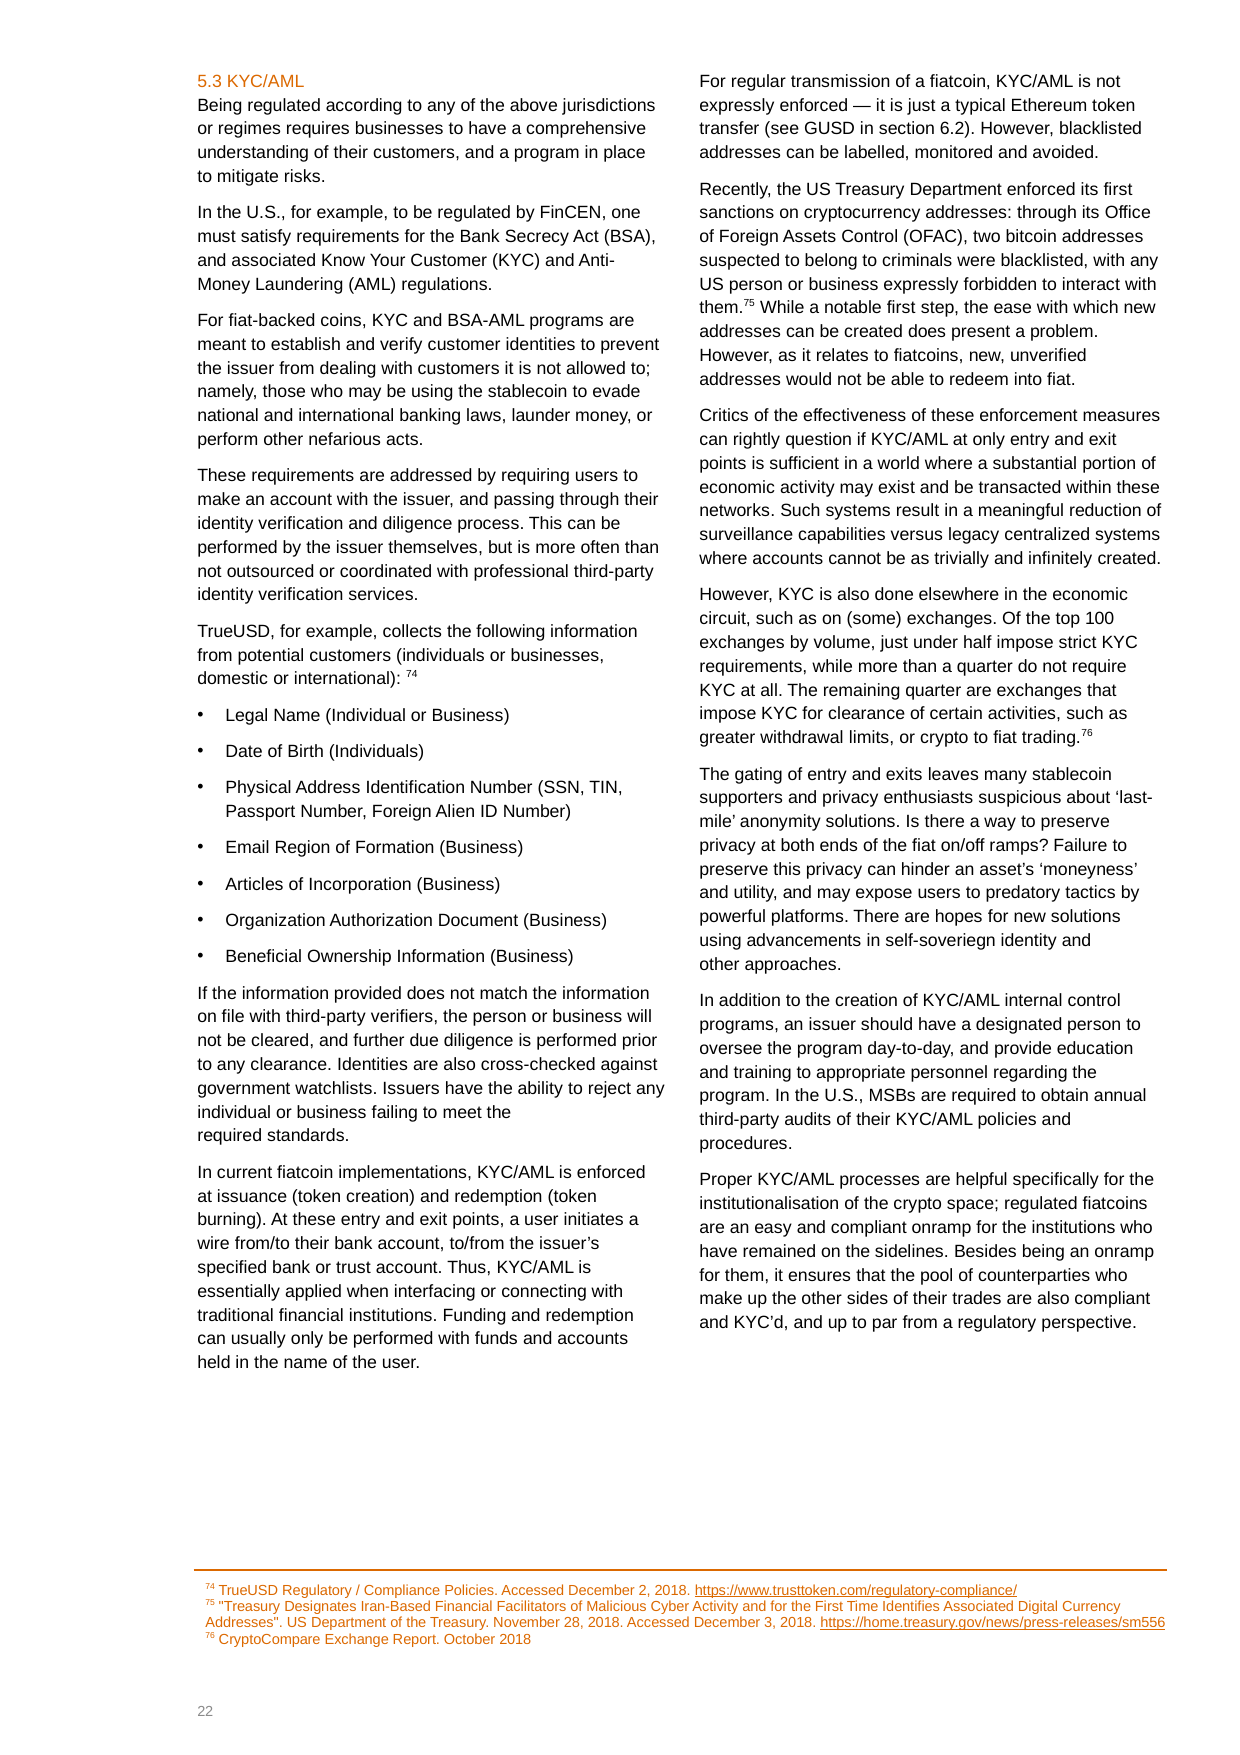

5.3 KYC/AML
Being regulated according to any of the above jurisdictions or regimes requires businesses to have a comprehensive understanding of their customers, and a program in place to mitigate risks.
In the U.S., for example, to be regulated by FinCEN, one must satisfy requirements for the Bank Secrecy Act (BSA), and associated Know Your Customer (KYC) and Anti-Money Laundering (AML) regulations.
For fiat-backed coins, KYC and BSA-AML programs are meant to establish and verify customer identities to prevent the issuer from dealing with customers it is not allowed to; namely, those who may be using the stablecoin to evade national and international banking laws, launder money, or perform other nefarious acts.
These requirements are addressed by requiring users to make an account with the issuer, and passing through their identity verification and diligence process. This can be performed by the issuer themselves, but is more often than not outsourced or coordinated with professional third-party identity verification services.
TrueUSD, for example, collects the following information from potential customers (individuals or businesses, domestic or international): 74
Legal Name (Individual or Business)
Date of Birth (Individuals)
Physical Address Identification Number (SSN, TIN, Passport Number, Foreign Alien ID Number)
Email Region of Formation (Business)
Articles of Incorporation (Business)
Organization Authorization Document (Business)
Beneficial Ownership Information (Business)
If the information provided does not match the information on file with third-party verifiers, the person or business will not be cleared, and further due diligence is performed prior to any clearance. Identities are also cross-checked against government watchlists. Issuers have the ability to reject any individual or business failing to meet the
required standards.
In current fiatcoin implementations, KYC/AML is enforced at issuance (token creation) and redemption (token burning). At these entry and exit points, a user initiates a wire from/to their bank account, to/from the issuer’s specified bank or trust account. Thus, KYC/AML is essentially applied when interfacing or connecting with traditional financial institutions. Funding and redemption can usually only be performed with funds and accounts held in the name of the user.
For regular transmission of a fiatcoin, KYC/AML is not expressly enforced — it is just a typical Ethereum token transfer (see GUSD in section 6.2). However, blacklisted addresses can be labelled, monitored and avoided.
Recently, the US Treasury Department enforced its first sanctions on cryptocurrency addresses: through its Office of Foreign Assets Control (OFAC), two bitcoin addresses suspected to belong to criminals were blacklisted, with any US person or business expressly forbidden to interact with them.75 While a notable first step, the ease with which new addresses can be created does present a problem. However, as it relates to fiatcoins, new, unverified addresses would not be able to redeem into fiat.
Critics of the effectiveness of these enforcement measures can rightly question if KYC/AML at only entry and exit points is sufficient in a world where a substantial portion of economic activity may exist and be transacted within these networks. Such systems result in a meaningful reduction of surveillance capabilities versus legacy centralized systems where accounts cannot be as trivially and infinitely created.
However, KYC is also done elsewhere in the economic circuit, such as on (some) exchanges. Of the top 100 exchanges by volume, just under half impose strict KYC requirements, while more than a quarter do not require KYC at all. The remaining quarter are exchanges that impose KYC for clearance of certain activities, such as greater withdrawal limits, or crypto to fiat trading.76
The gating of entry and exits leaves many stablecoin supporters and privacy enthusiasts suspicious about ‘last-mile’ anonymity solutions. Is there a way to preserve privacy at both ends of the fiat on/off ramps? Failure to preserve this privacy can hinder an asset’s ‘moneyness’ and utility, and may expose users to predatory tactics by powerful platforms. There are hopes for new solutions using advancements in self-soveriegn identity and
other approaches.
In addition to the creation of KYC/AML internal control programs, an issuer should have a designated person to oversee the program day-to-day, and provide education and training to appropriate personnel regarding the program. In the U.S., MSBs are required to obtain annual third-party audits of their KYC/AML policies and procedures.
Proper KYC/AML processes are helpful specifically for the institutionalisation of the crypto space; regulated fiatcoins are an easy and compliant onramp for the institutions who have remained on the sidelines. Besides being an onramp for them, it ensures that the pool of counterparties who make up the other sides of their trades are also compliant and KYC’d, and up to par from a regulatory perspective.
| 74 TrueUSD Regulatory / Compliance Policies. Accessed December 2, 2018. https://www.trusttoken.com/regulatory-compliance/ 75 "Treasury Designates Iran-Based Financial Facilitators of Malicious Cyber Activity and for the First Time Identifies Associated Digital Currency Addresses". US Department of the Treasury. November 28, 2018. Accessed December 3, 2018. https://home.treasury.gov/news/press-releases/sm556 76 CryptoCompare Exchange Report. October 2018 |
| --- |
22